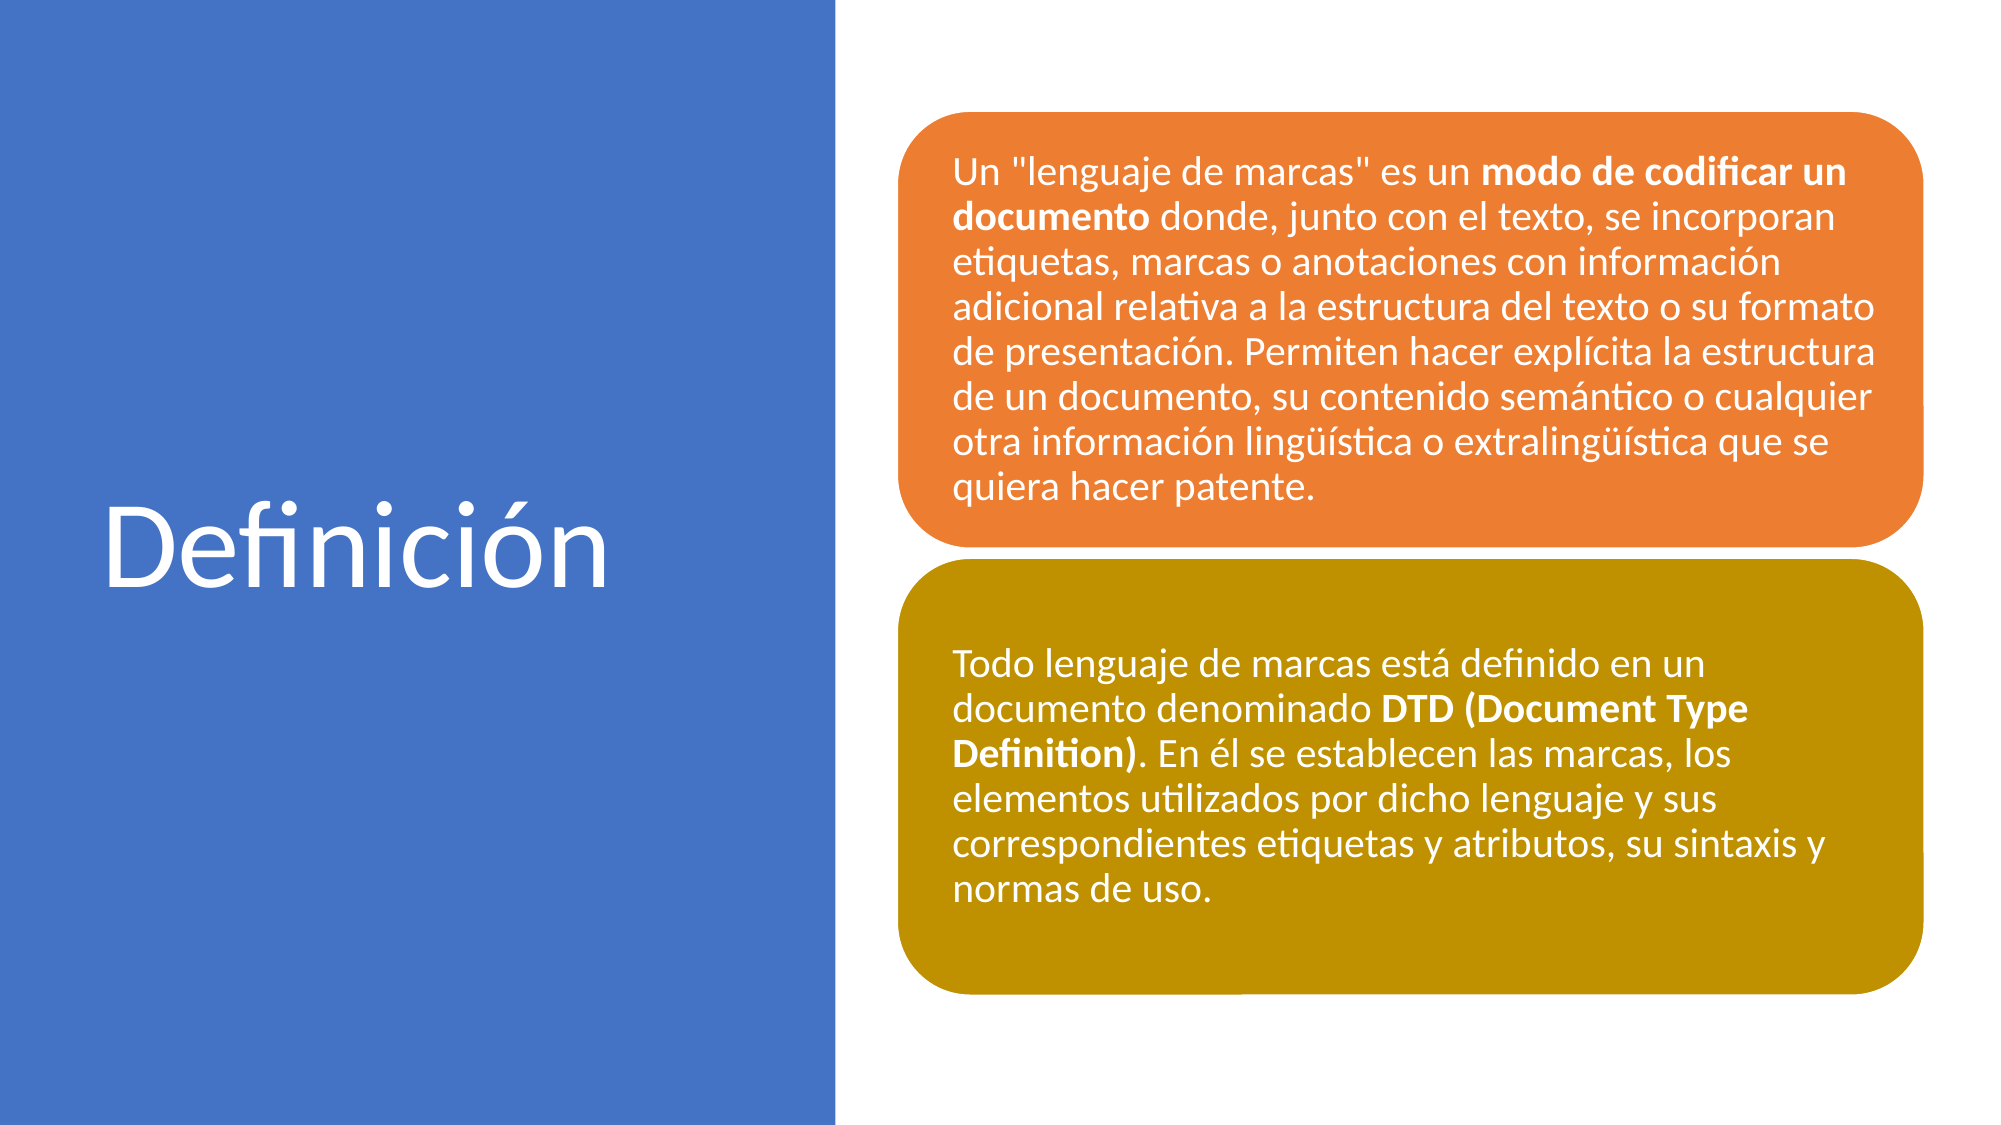

# Definición
Un "lenguaje de marcas" es un modo de codificar un documento donde, junto con el texto, se incorporan etiquetas, marcas o anotaciones con información adicional relativa a la estructura del texto o su formato de presentación. Permiten hacer explícita la estructura de un documento, su contenido semántico o cualquier otra información lingüística o extralingüística que se quiera hacer patente.
Todo lenguaje de marcas está definido en un documento denominado DTD (Document Type Definition). En él se establecen las marcas, los elementos utilizados por dicho lenguaje y sus correspondientes etiquetas y atributos, su sintaxis y normas de uso.